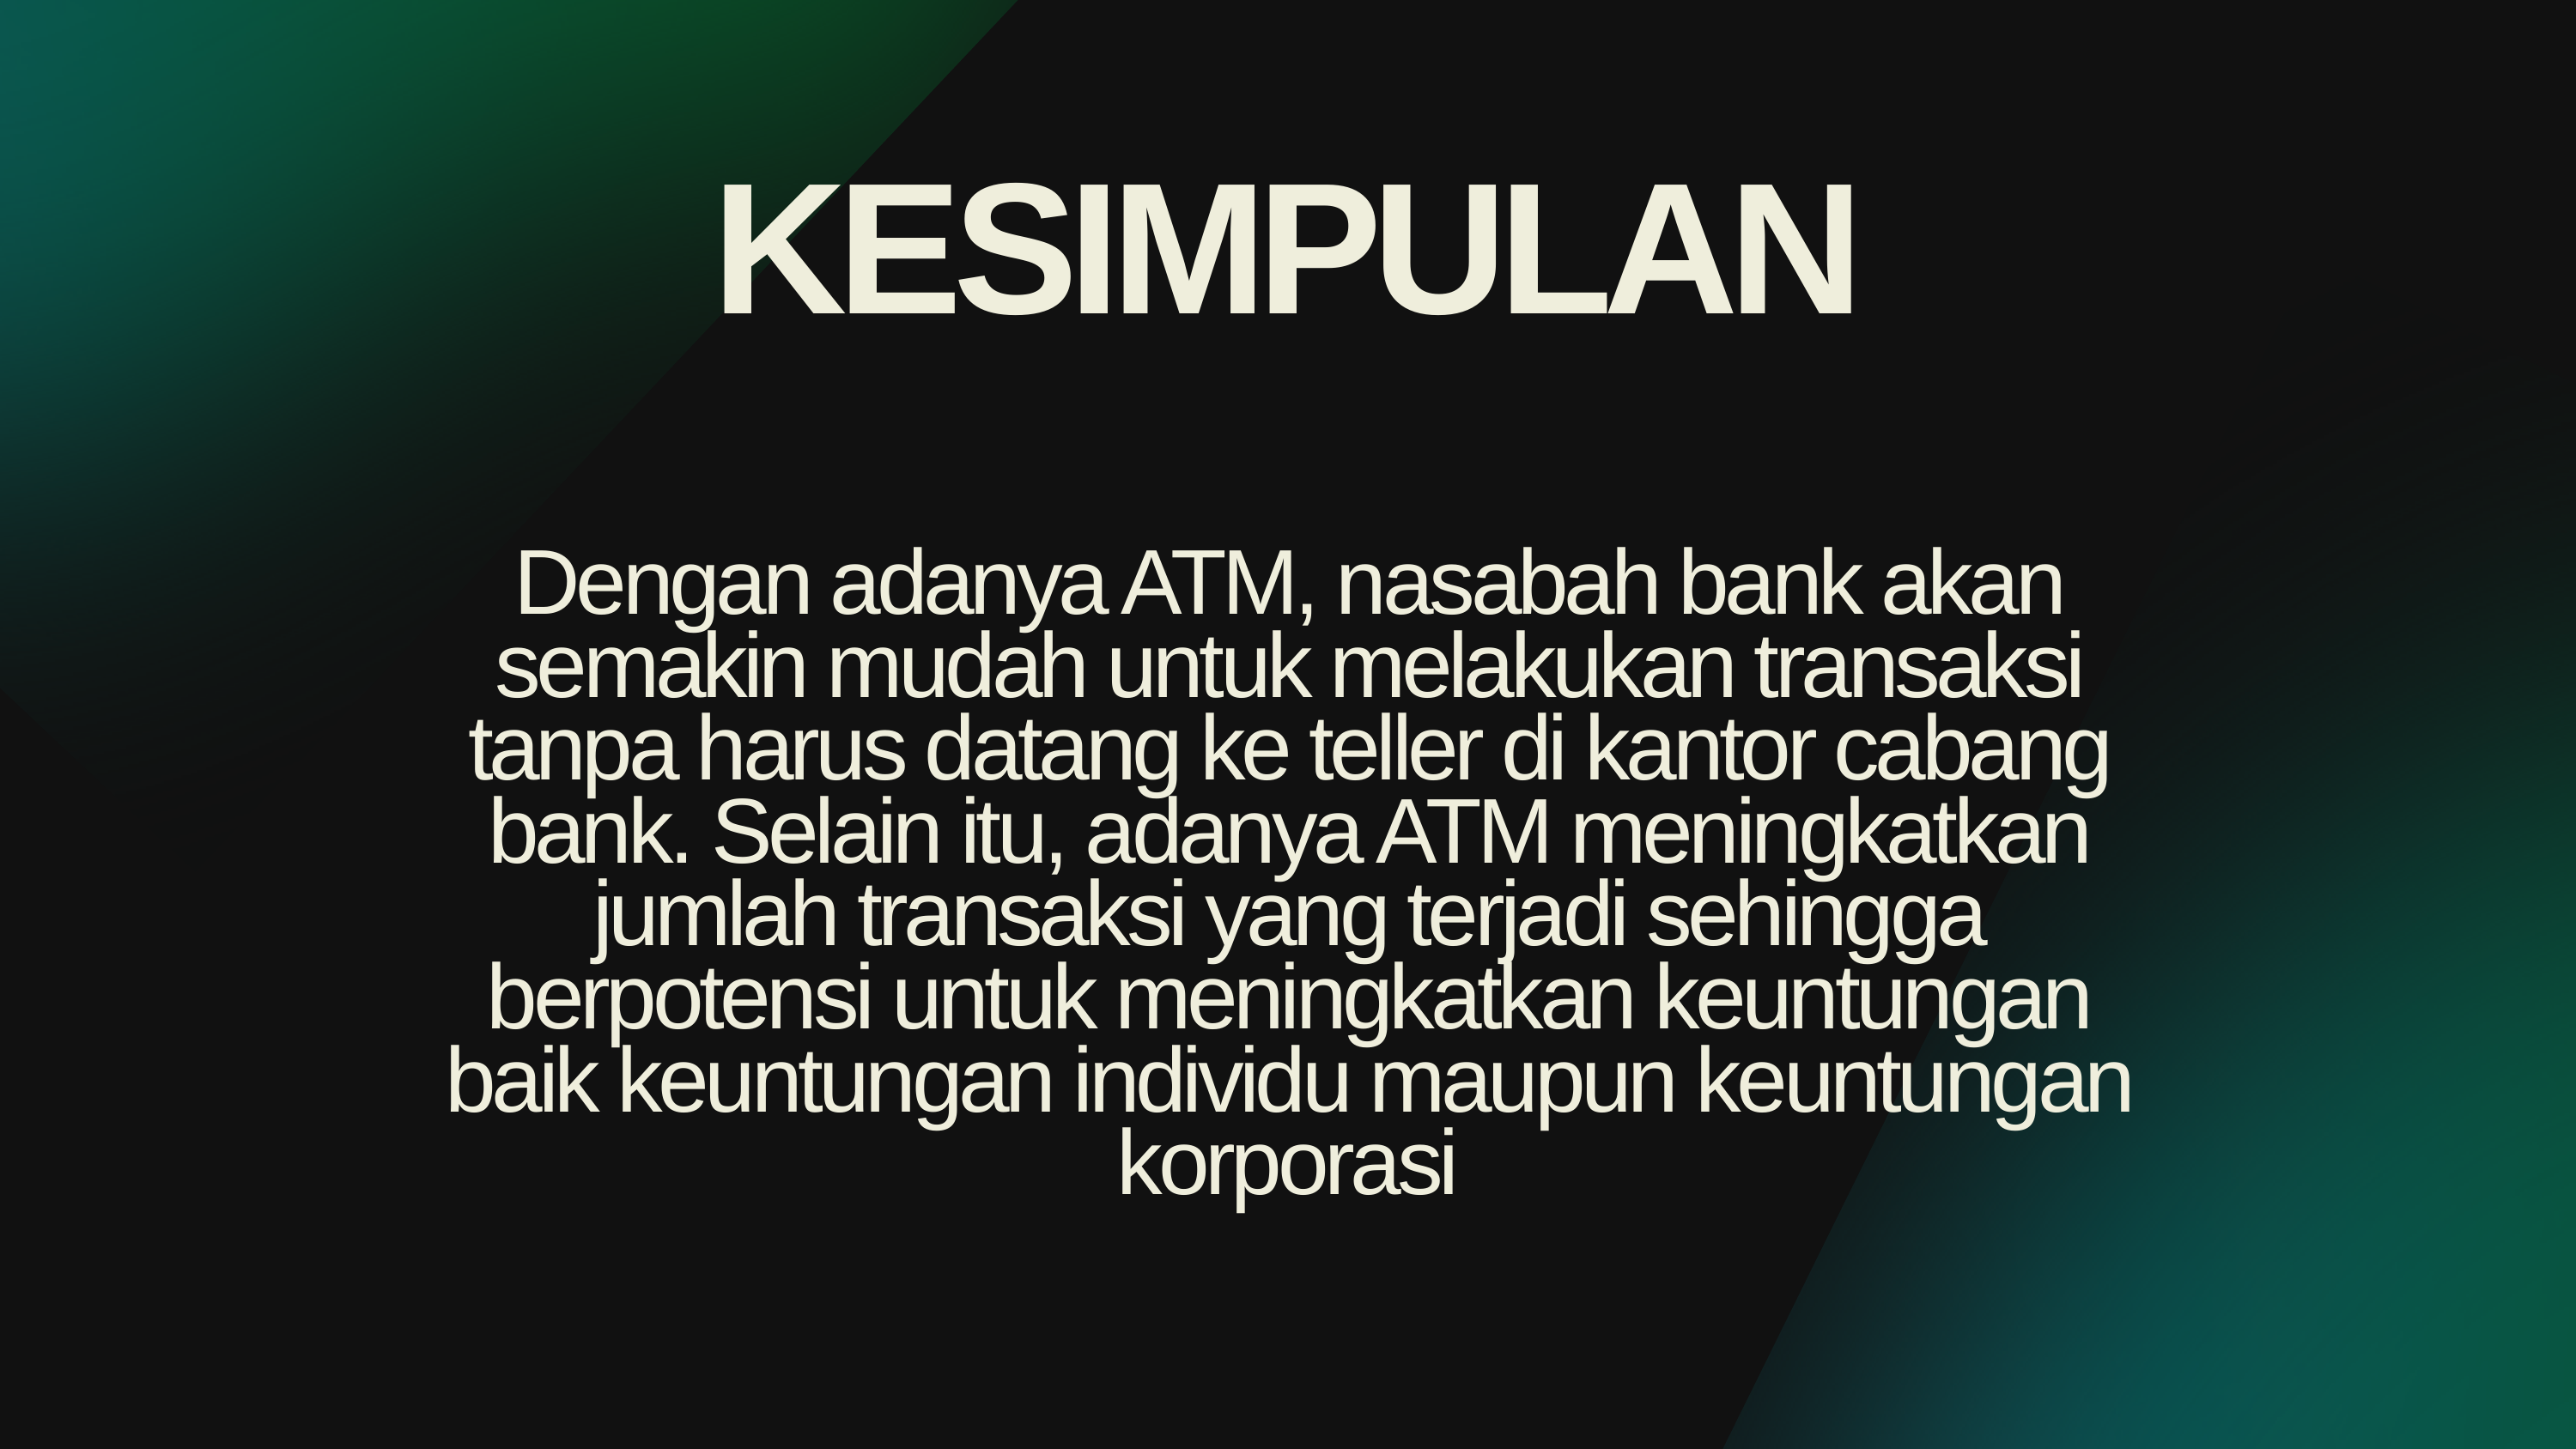

KESIMPULAN
Dengan adanya ATM, nasabah bank akan semakin mudah untuk melakukan transaksi tanpa harus datang ke teller di kantor cabang bank. Selain itu, adanya ATM meningkatkan jumlah transaksi yang terjadi sehingga berpotensi untuk meningkatkan keuntungan baik keuntungan individu maupun keuntungan korporasi